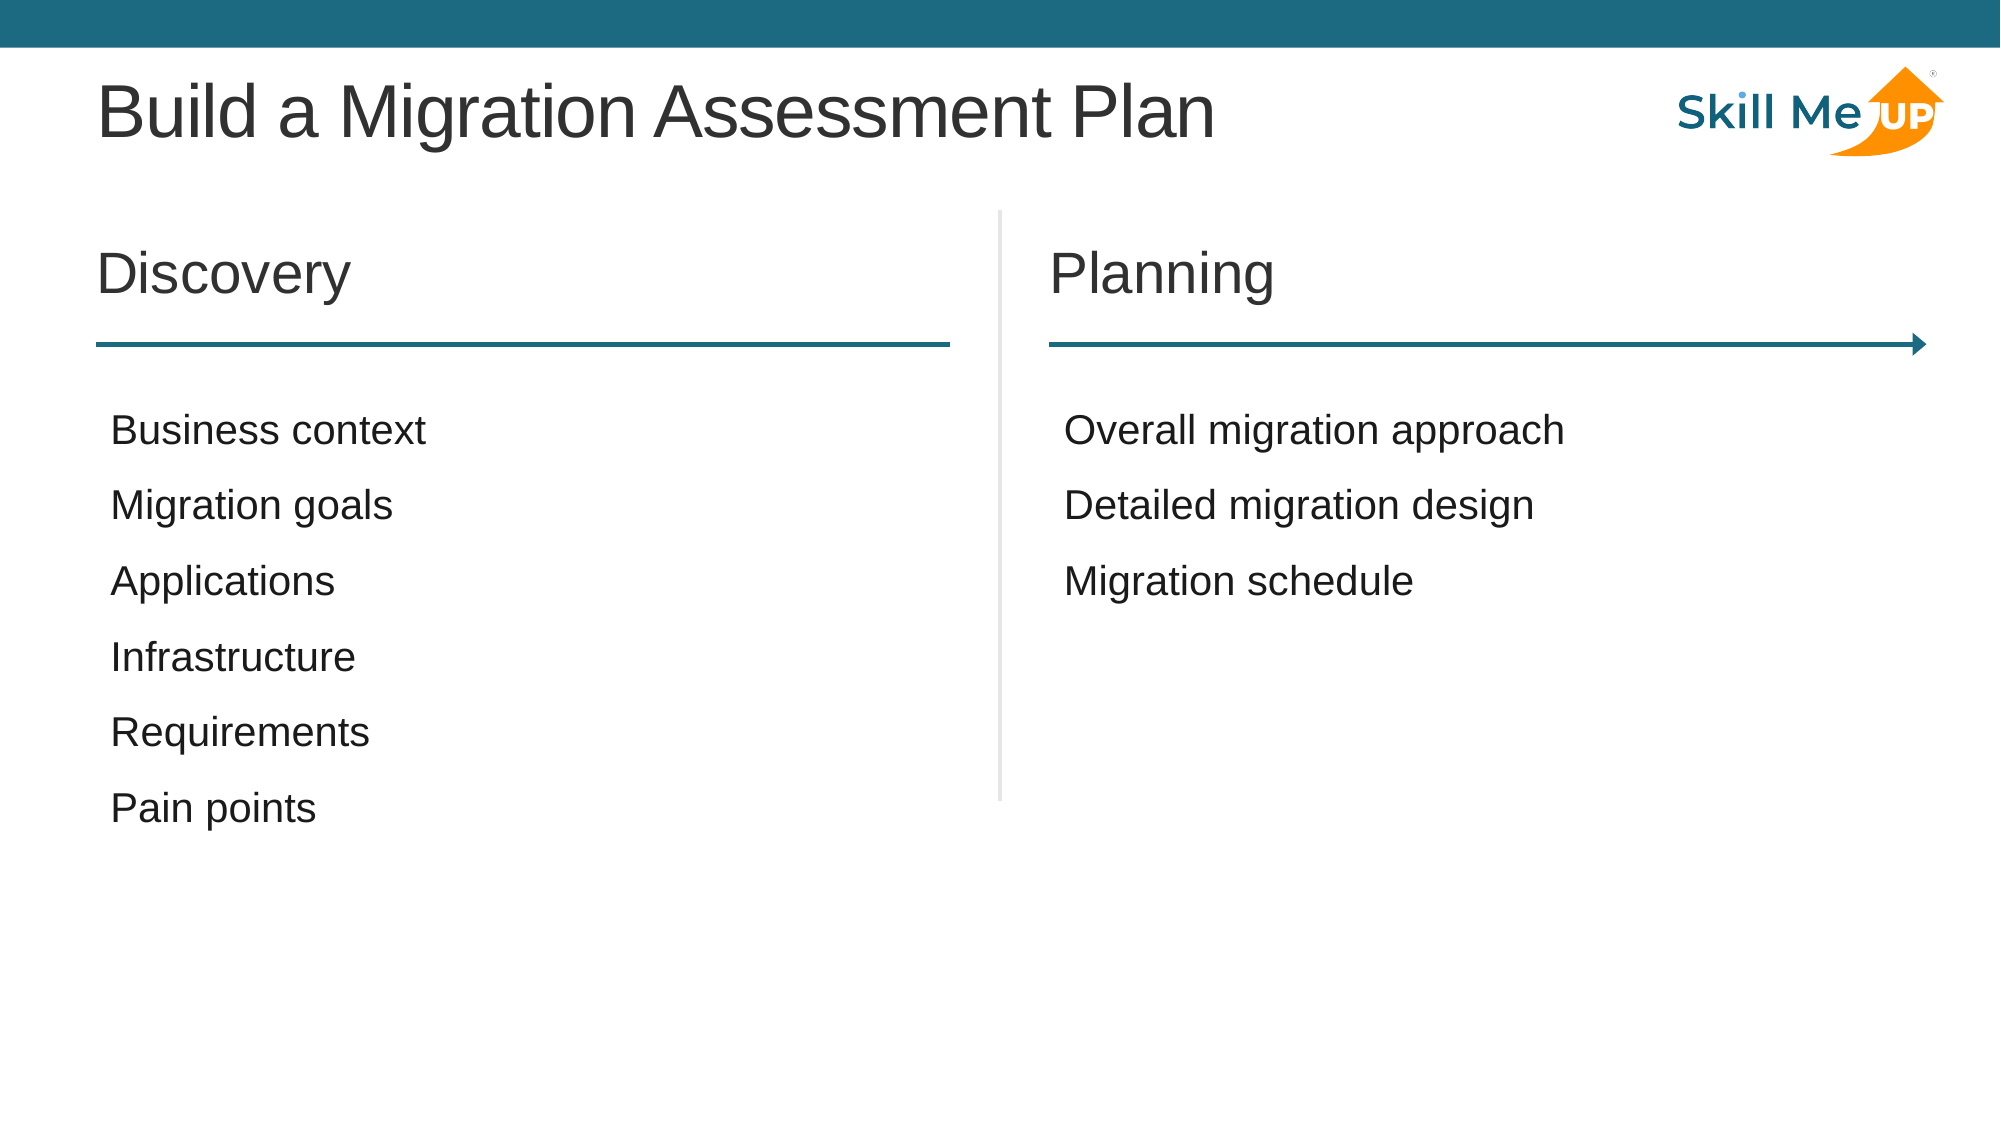

# Build a Migration Assessment Plan
Discovery
Planning
Business context
Migration goals
Applications
Infrastructure
Requirements
Pain points
Overall migration approach
Detailed migration design
Migration schedule